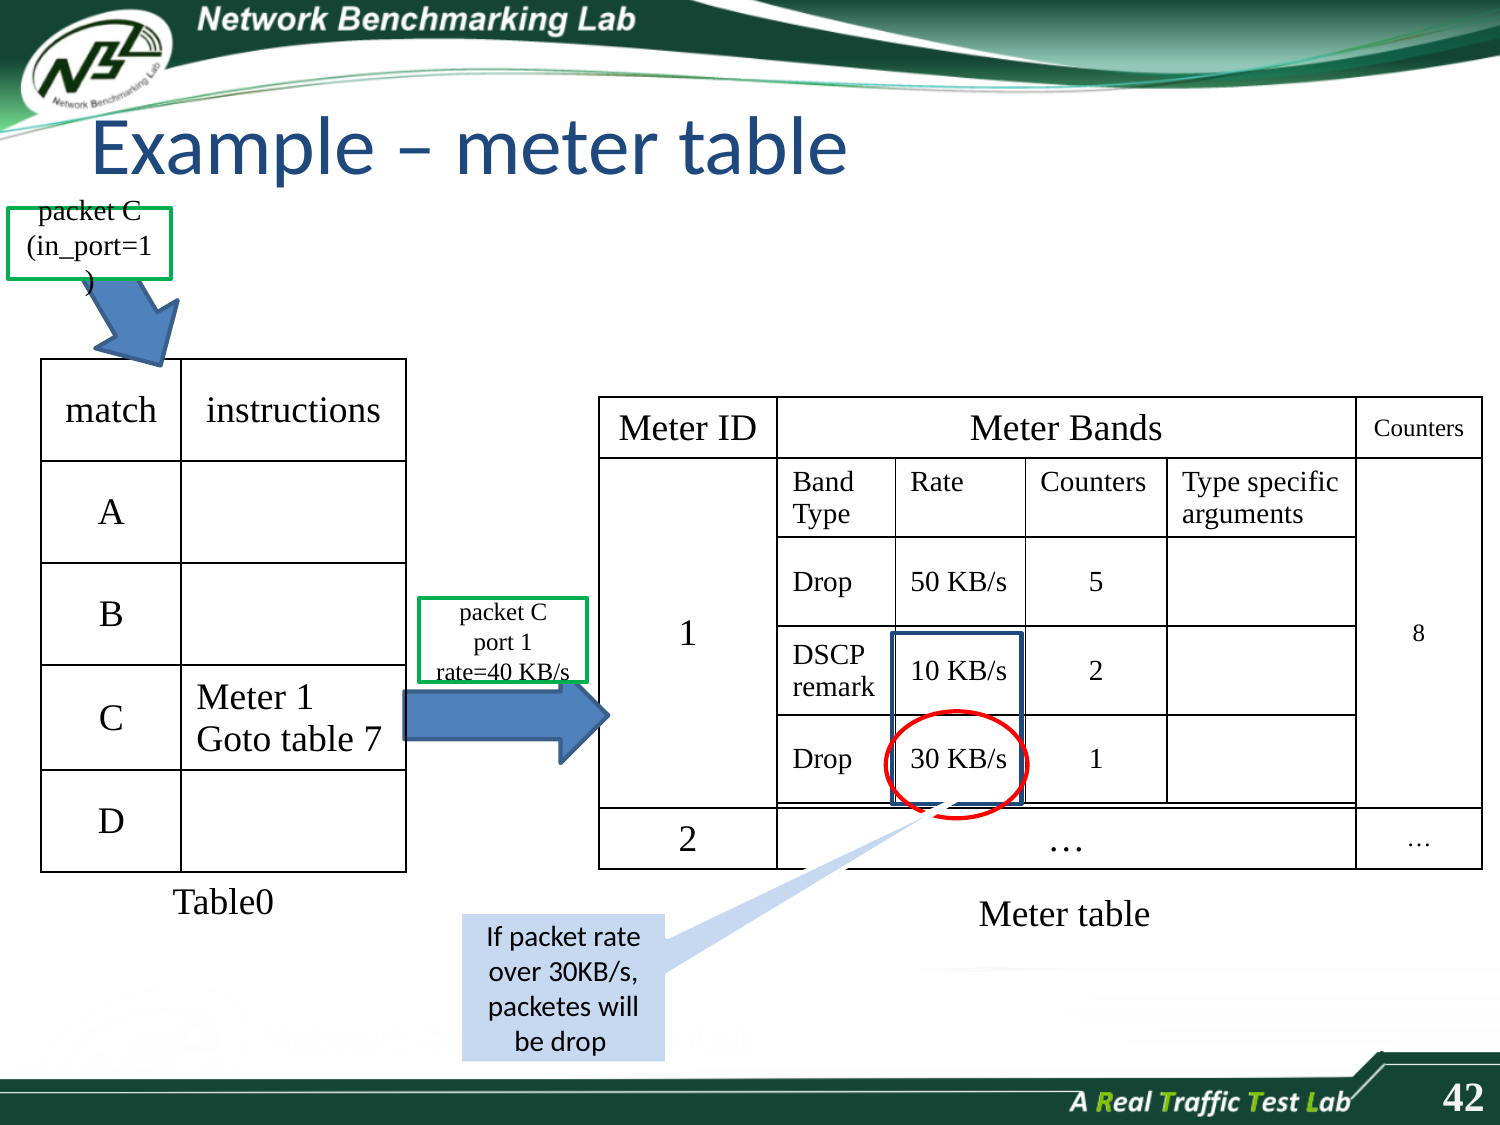

# Example – meter table
packet C
(in_port=1)

| match | instructions |
| --- | --- |
| A |  |
| B |  |
| C | Meter 1 Goto table 7 |
| D |  |
| Meter ID | Meter Bands | Counters |
| --- | --- | --- |
| 1 |  | 8 |
| 2 | … | … |
| Band Type | Rate | Counters | Type specific arguments |
| --- | --- | --- | --- |
| Drop | 50 KB/s | 5 |  |
| DSCP remark | 10 KB/s | 2 |  |
| Drop | 30 KB/s | 1 |  |
packet C
port 1
rate=40 KB/s

Table0
Meter table
If packet rate over 30KB/s, packetes will be drop
42